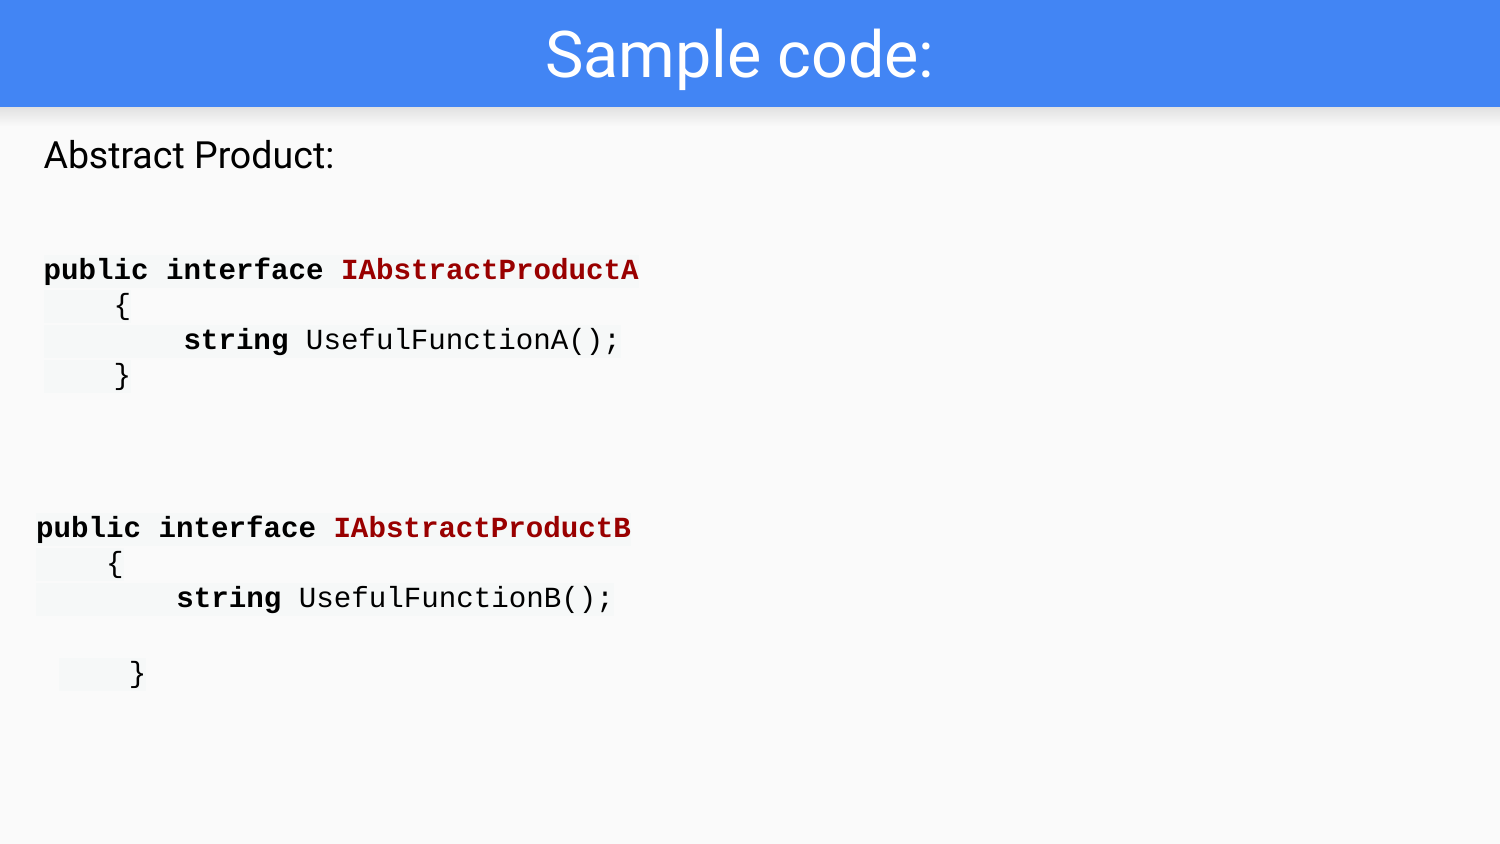

# Sample code:
Abstract Product:
public interface IAbstractProductA
    {
        string UsefulFunctionA();
    }

public interface IAbstractProductB
    {
        string UsefulFunctionB();

    }